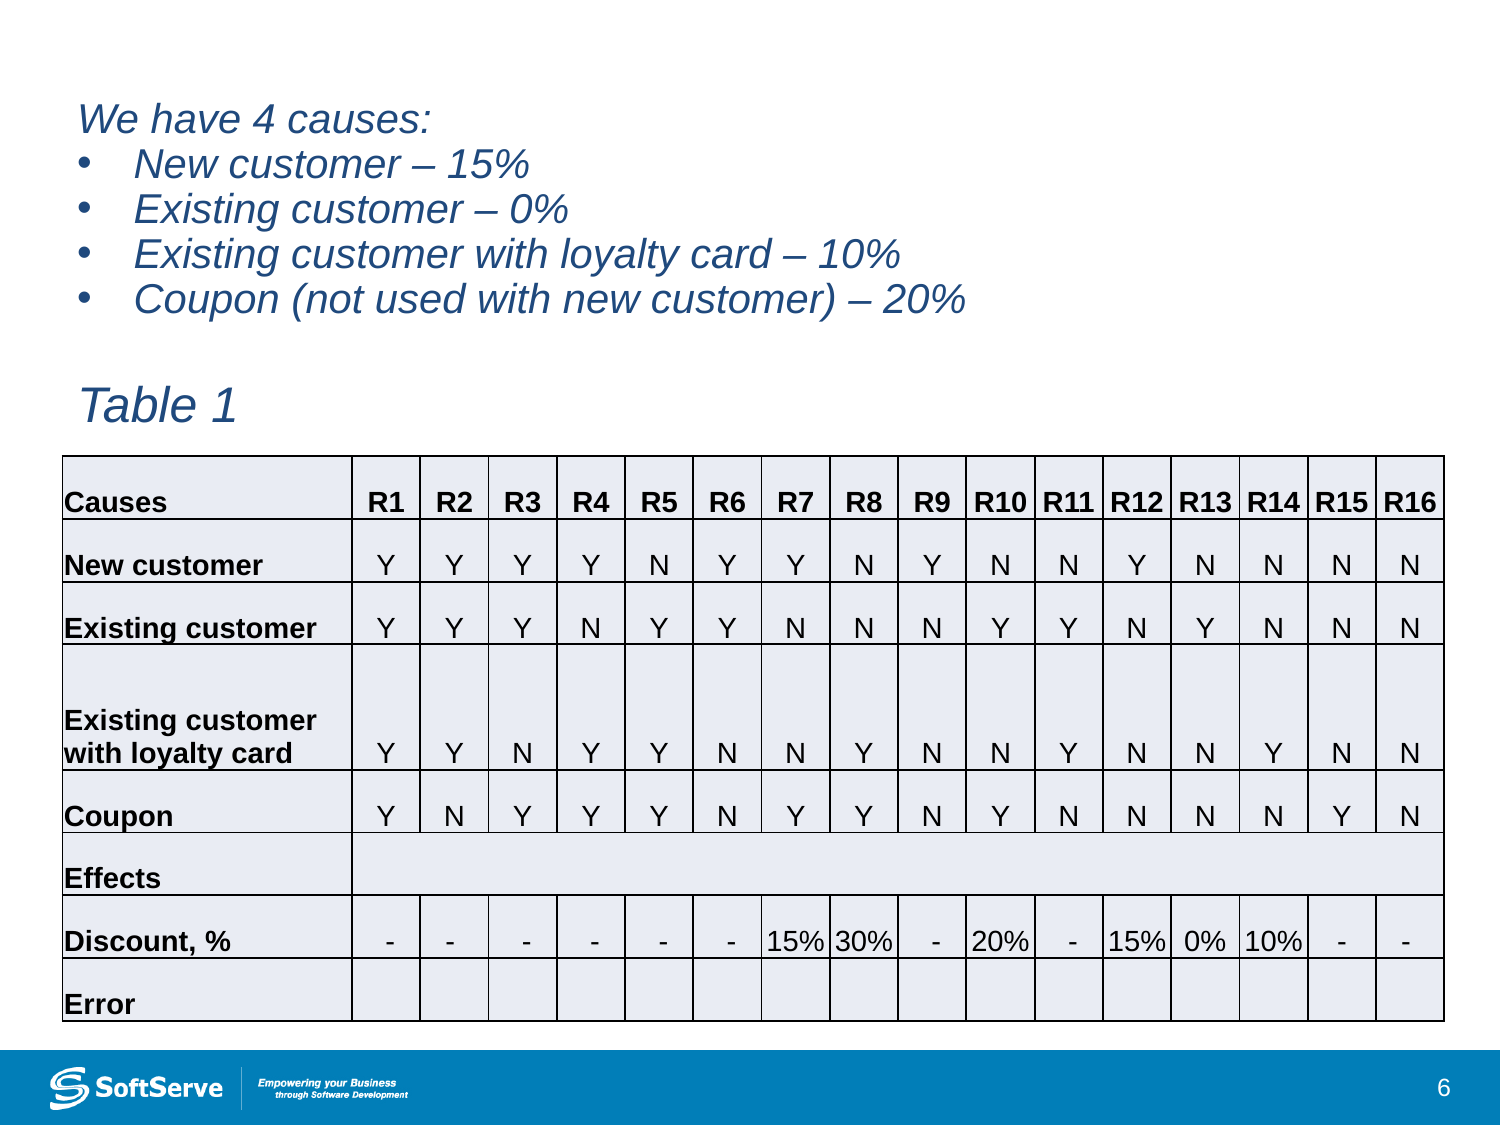

We have 4 causes:
New customer – 15%
Existing customer – 0%
Existing customer with loyalty card – 10%
Coupon (not used with new customer) – 20%

Table 1

| Causes | R1 | R2 | R3 | R4 | R5 | R6 | R7 | R8 | R9 | R10 | R11 | R12 | R13 | R14 | R15 | R16 |
| --- | --- | --- | --- | --- | --- | --- | --- | --- | --- | --- | --- | --- | --- | --- | --- | --- |
| New customer | Y | Y | Y | Y | N | Y | Y | N | Y | N | N | Y | N | N | N | N |
| Existing customer | Y | Y | Y | N | Y | Y | N | N | N | Y | Y | N | Y | N | N | N |
| Existing customer with loyalty card | Y | Y | N | Y | Y | N | N | Y | N | N | Y | N | N | Y | N | N |
| Coupon | Y | N | Y | Y | Y | N | Y | Y | N | Y | N | N | N | N | Y | N |
| Effects |  |  |  |  |  |  |  |  |  |  |  |  |  |  |  |  |
| Discount, % | - | - | - | - | - | - | 15% | 30% | - | 20% | - | 15% | 0% | 10% | - | - |
| Error |  |  |  |  |  |  |  |  |  |  |  |  |  |  |  |  |
6